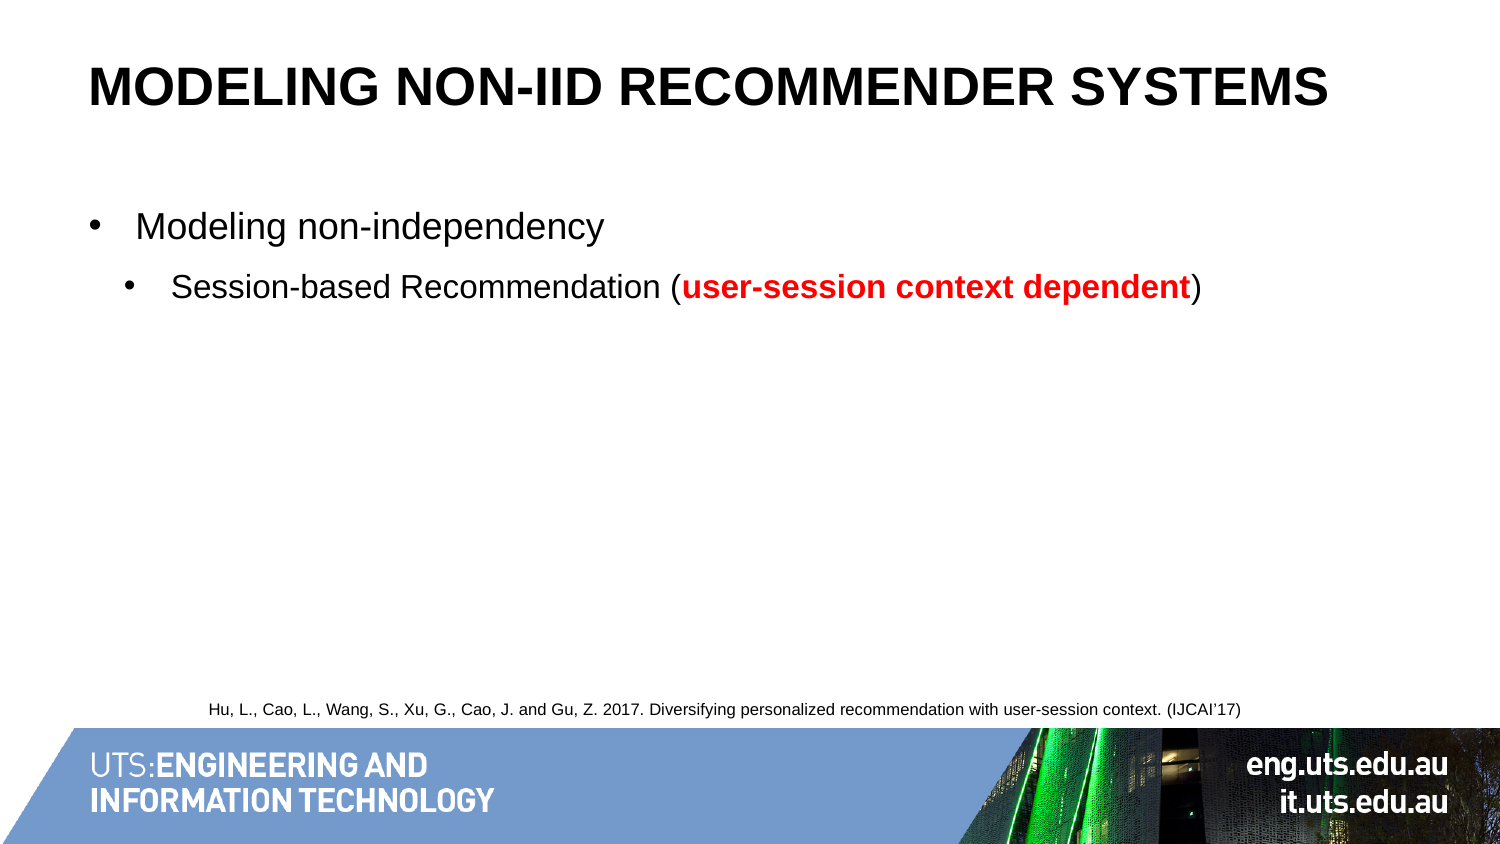

# Modeling Non-IID Recommender Systems
Modeling non-independency
Session-based Recommendation (user-session context dependent)

Hu, L., Cao, L., Wang, S., Xu, G., Cao, J. and Gu, Z. 2017. Diversifying personalized recommendation with user-session context. (IJCAI’17)